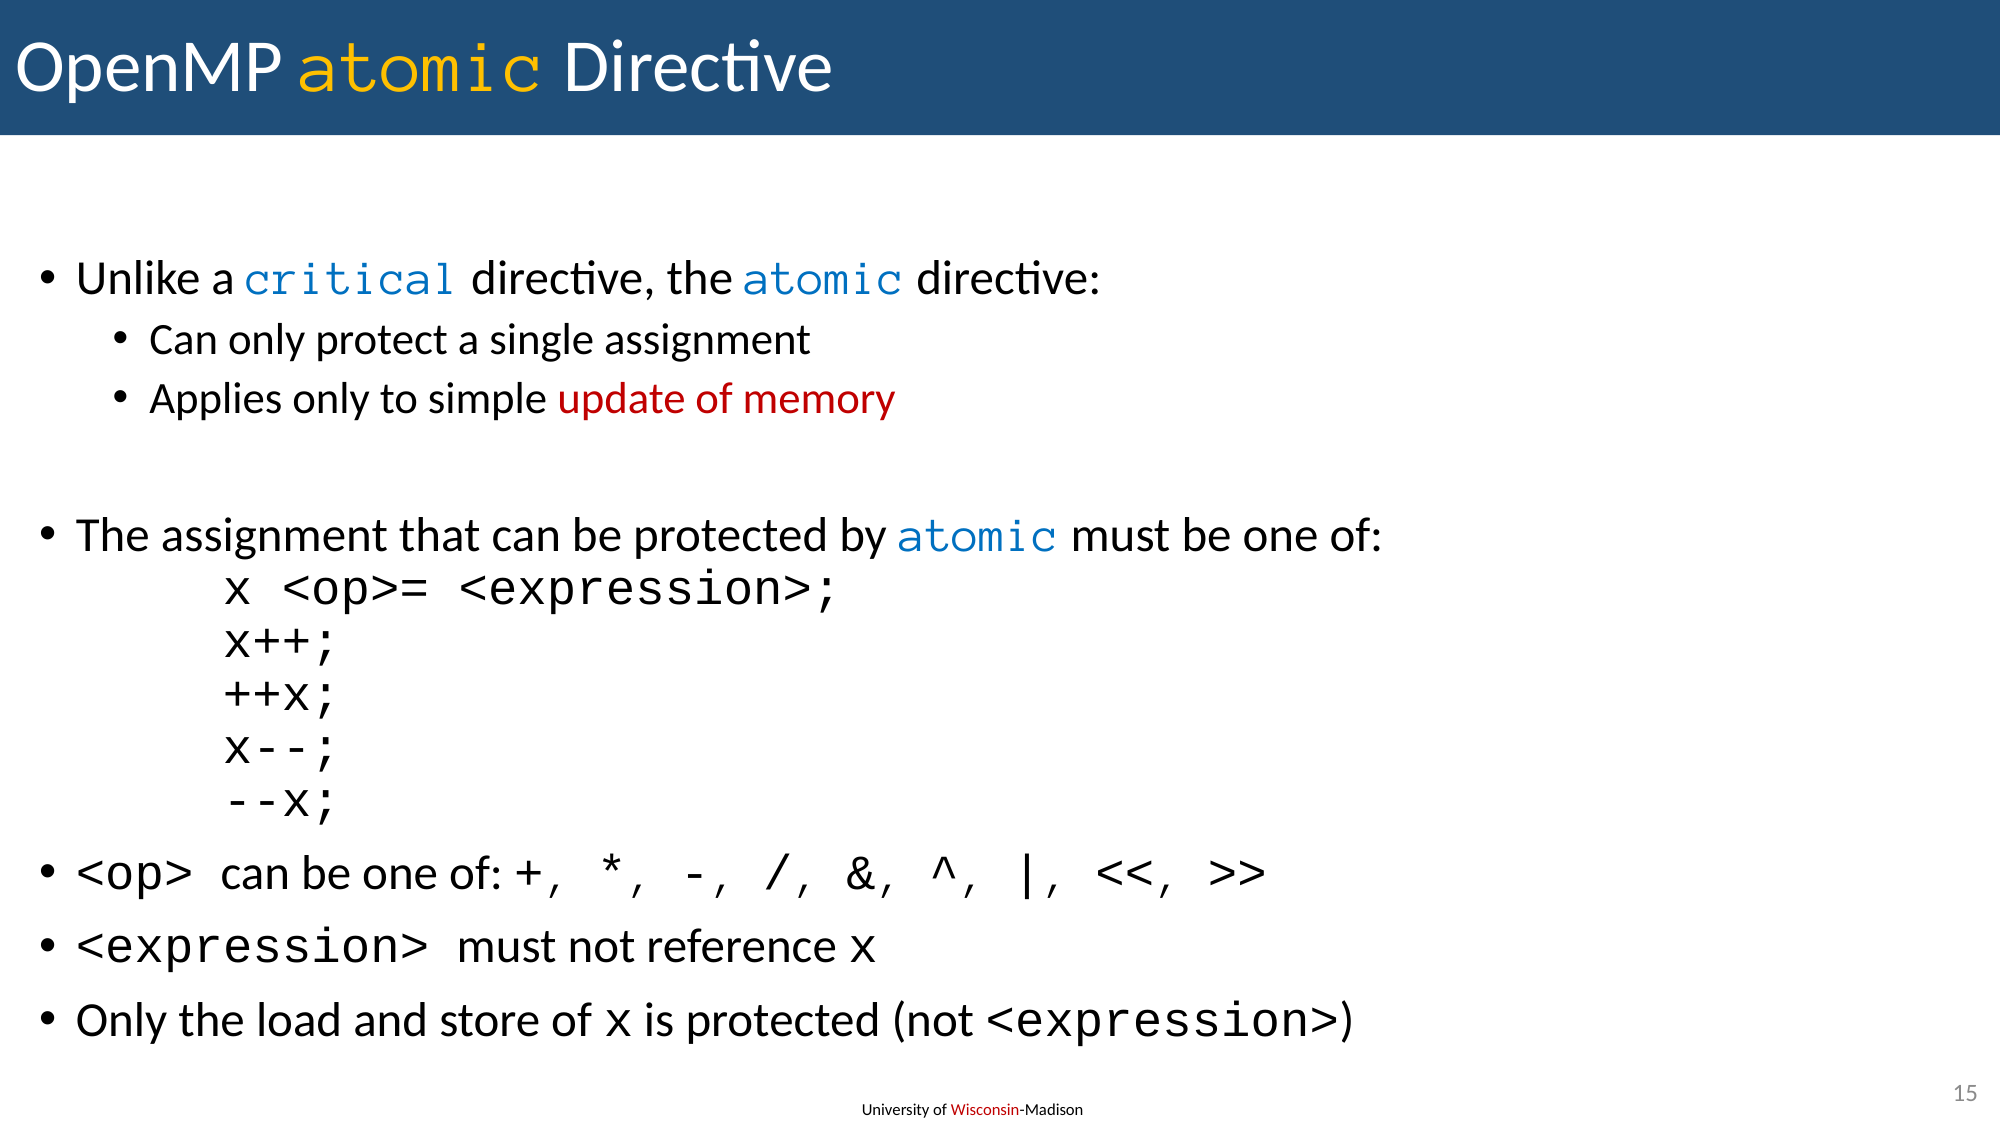

# OpenMP atomic Directive
Unlike a critical directive, the atomic directive:
Can only protect a single assignment
Applies only to simple update of memory

The assignment that can be protected by atomic must be one of:
	x <op>= <expression>;
	x++;
	++x;
	x--;
	--x;
<op> can be one of: +, *, -, /, &, ^, |, <<, >>
<expression> must not reference x
Only the load and store of x is protected (not <expression>)
15